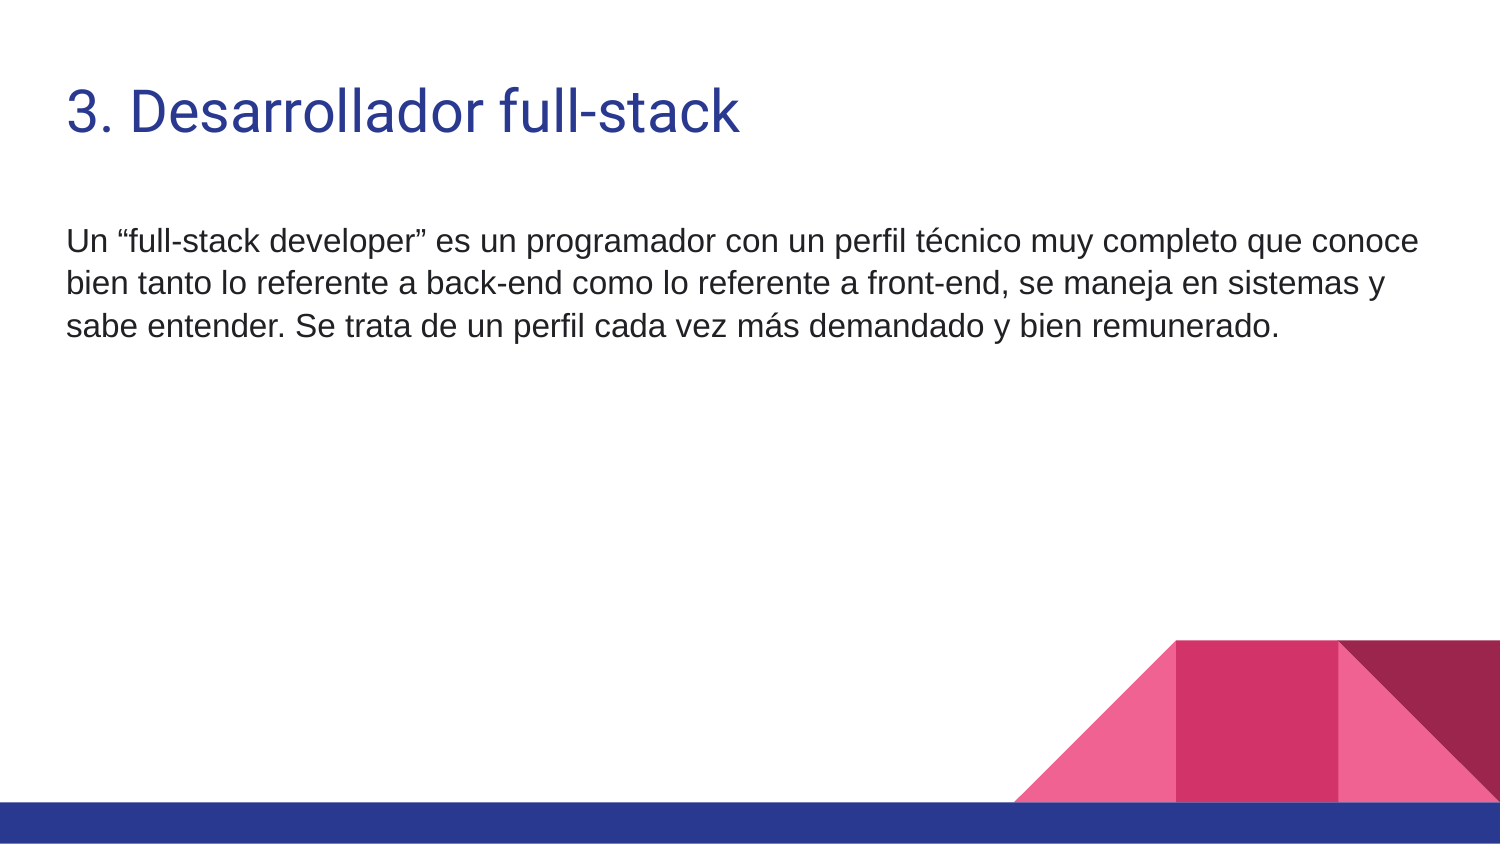

# 3. Desarrollador full-stack
Un “full-stack developer” es un programador con un perfil técnico muy completo que conoce bien tanto lo referente a back-end como lo referente a front-end, se maneja en sistemas y sabe entender. Se trata de un perfil cada vez más demandado y bien remunerado.